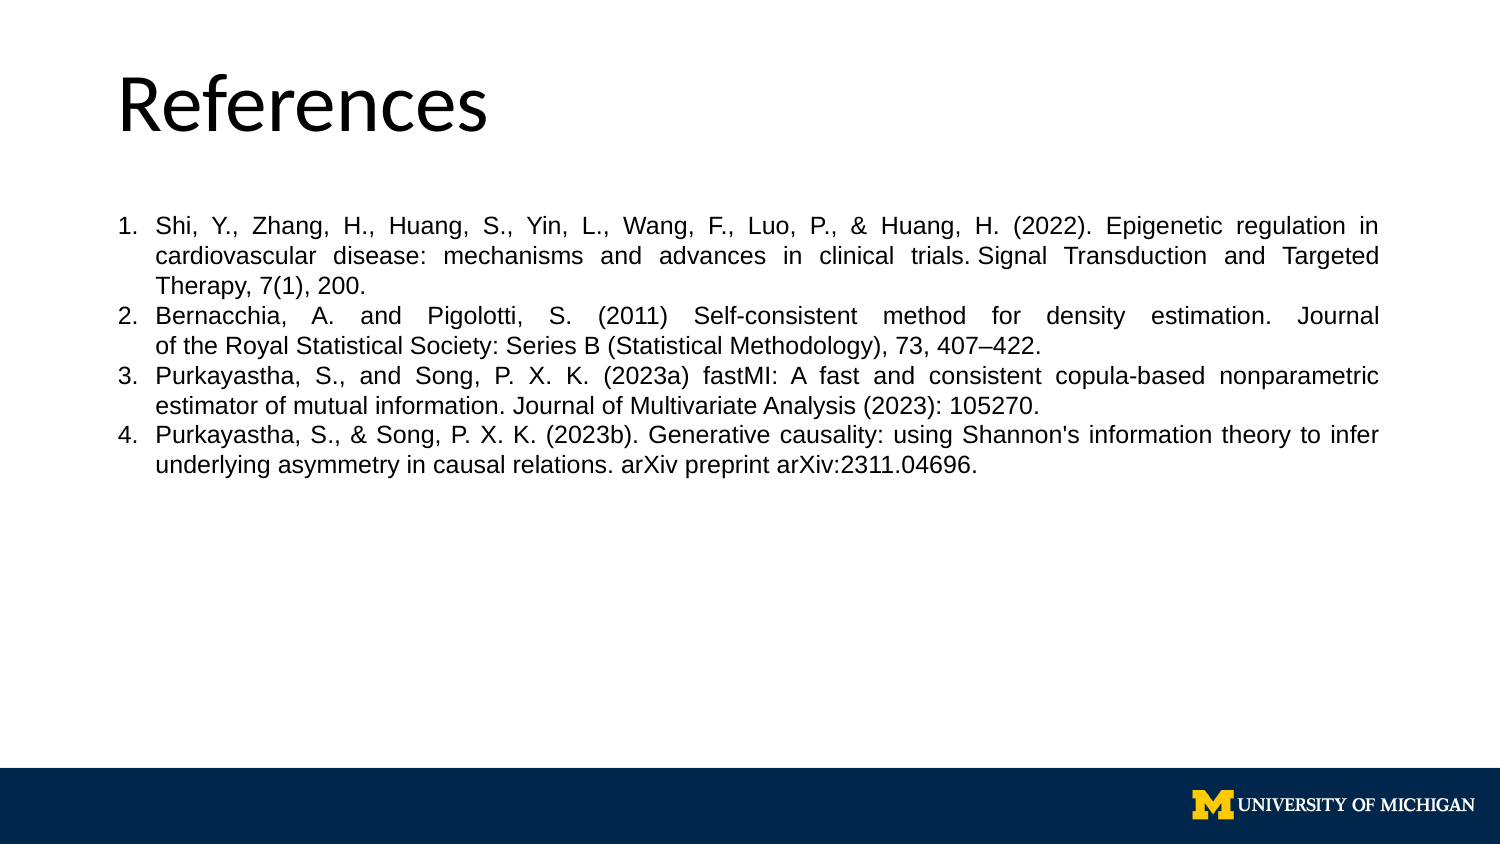

# References
Shi, Y., Zhang, H., Huang, S., Yin, L., Wang, F., Luo, P., & Huang, H. (2022). Epigenetic regulation in cardiovascular disease: mechanisms and advances in clinical trials. Signal Transduction and Targeted Therapy, 7(1), 200.
Bernacchia, A. and Pigolotti, S. (2011) Self-consistent method for density estimation. Journal
of the Royal Statistical Society: Series B (Statistical Methodology), 73, 407–422.
Purkayastha, S., and Song, P. X. K. (2023a) fastMI: A fast and consistent copula-based nonparametric estimator of mutual information. Journal of Multivariate Analysis (2023): 105270.
Purkayastha, S., & Song, P. X. K. (2023b). Generative causality: using Shannon's information theory to infer underlying asymmetry in causal relations. arXiv preprint arXiv:2311.04696.